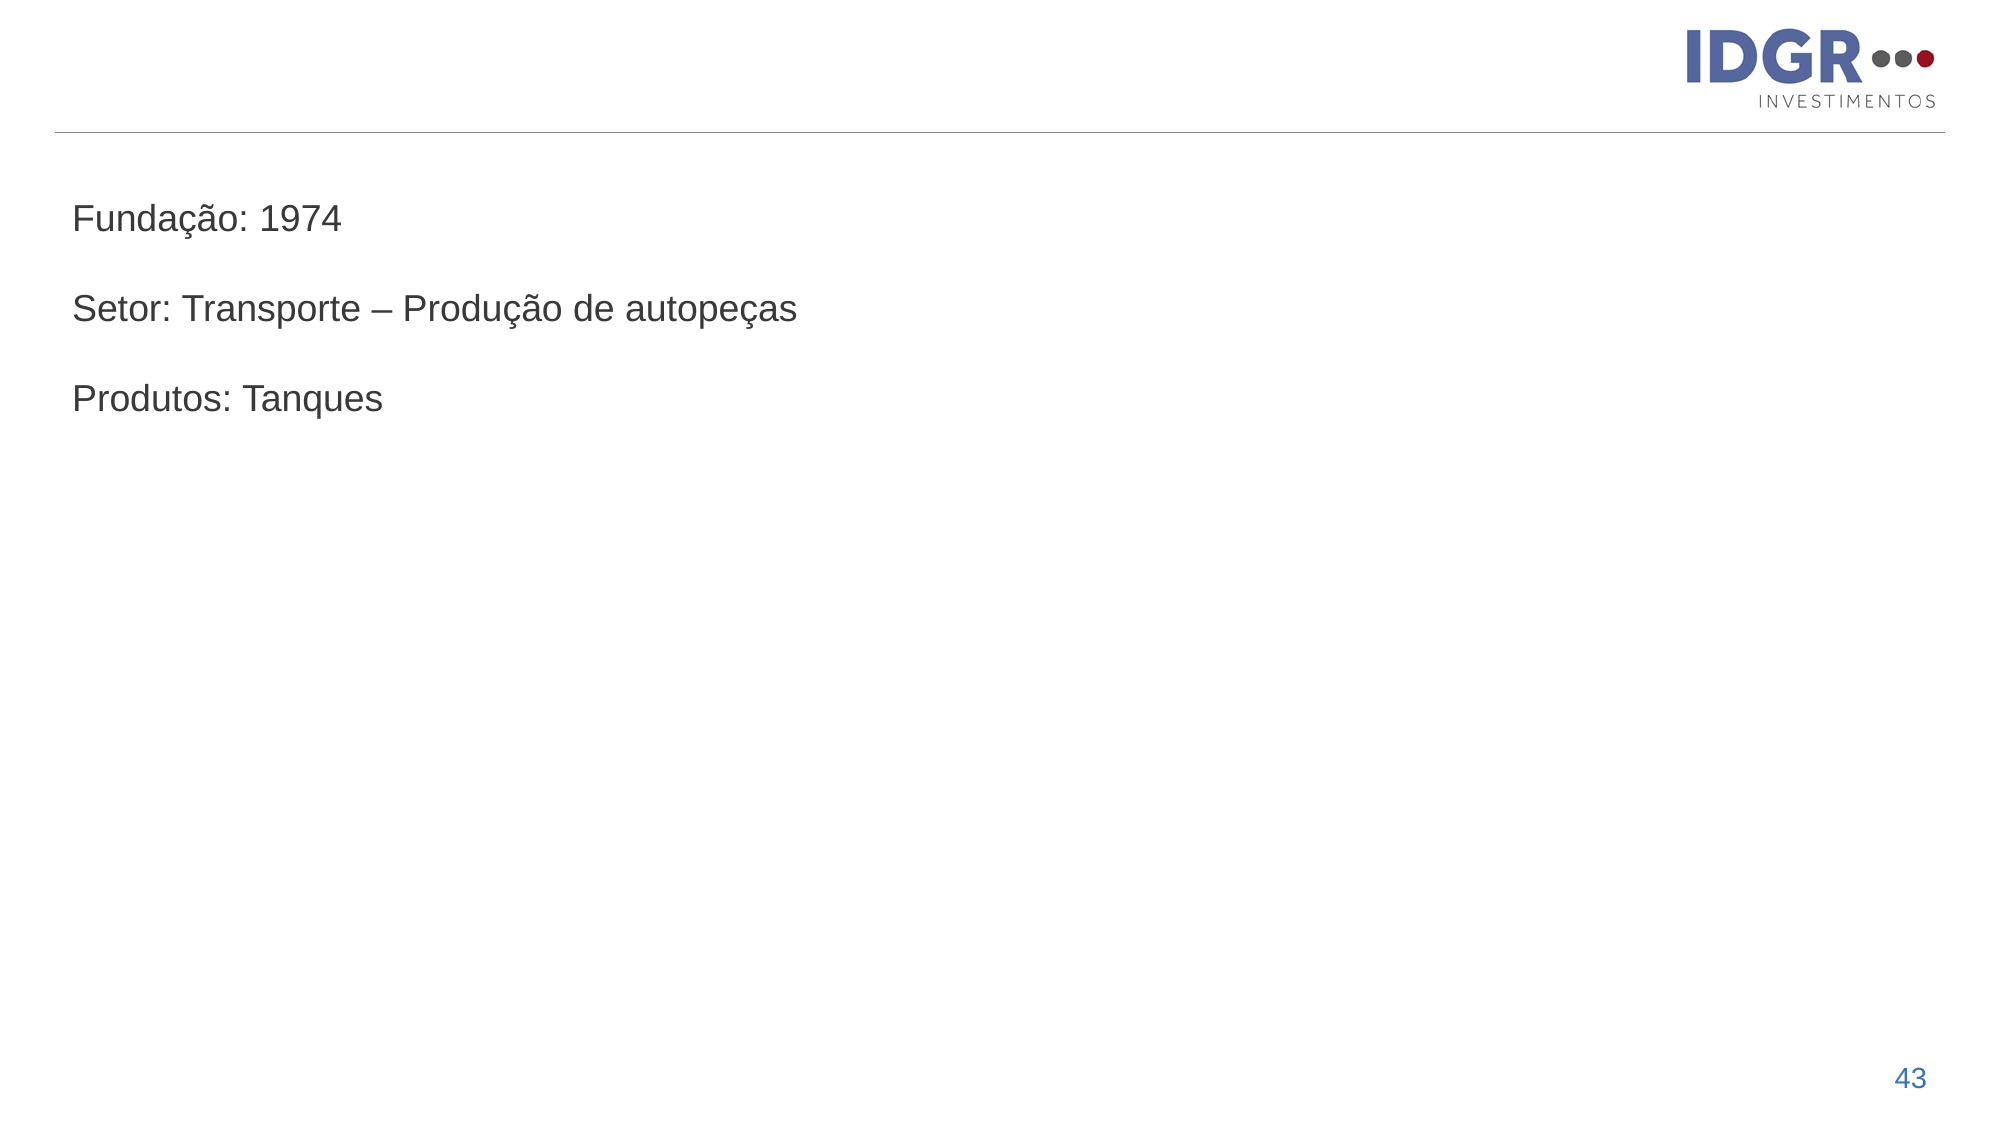

#

Fundação: 1974

Setor: Transporte – Produção de autopeças

Produtos: Tanques